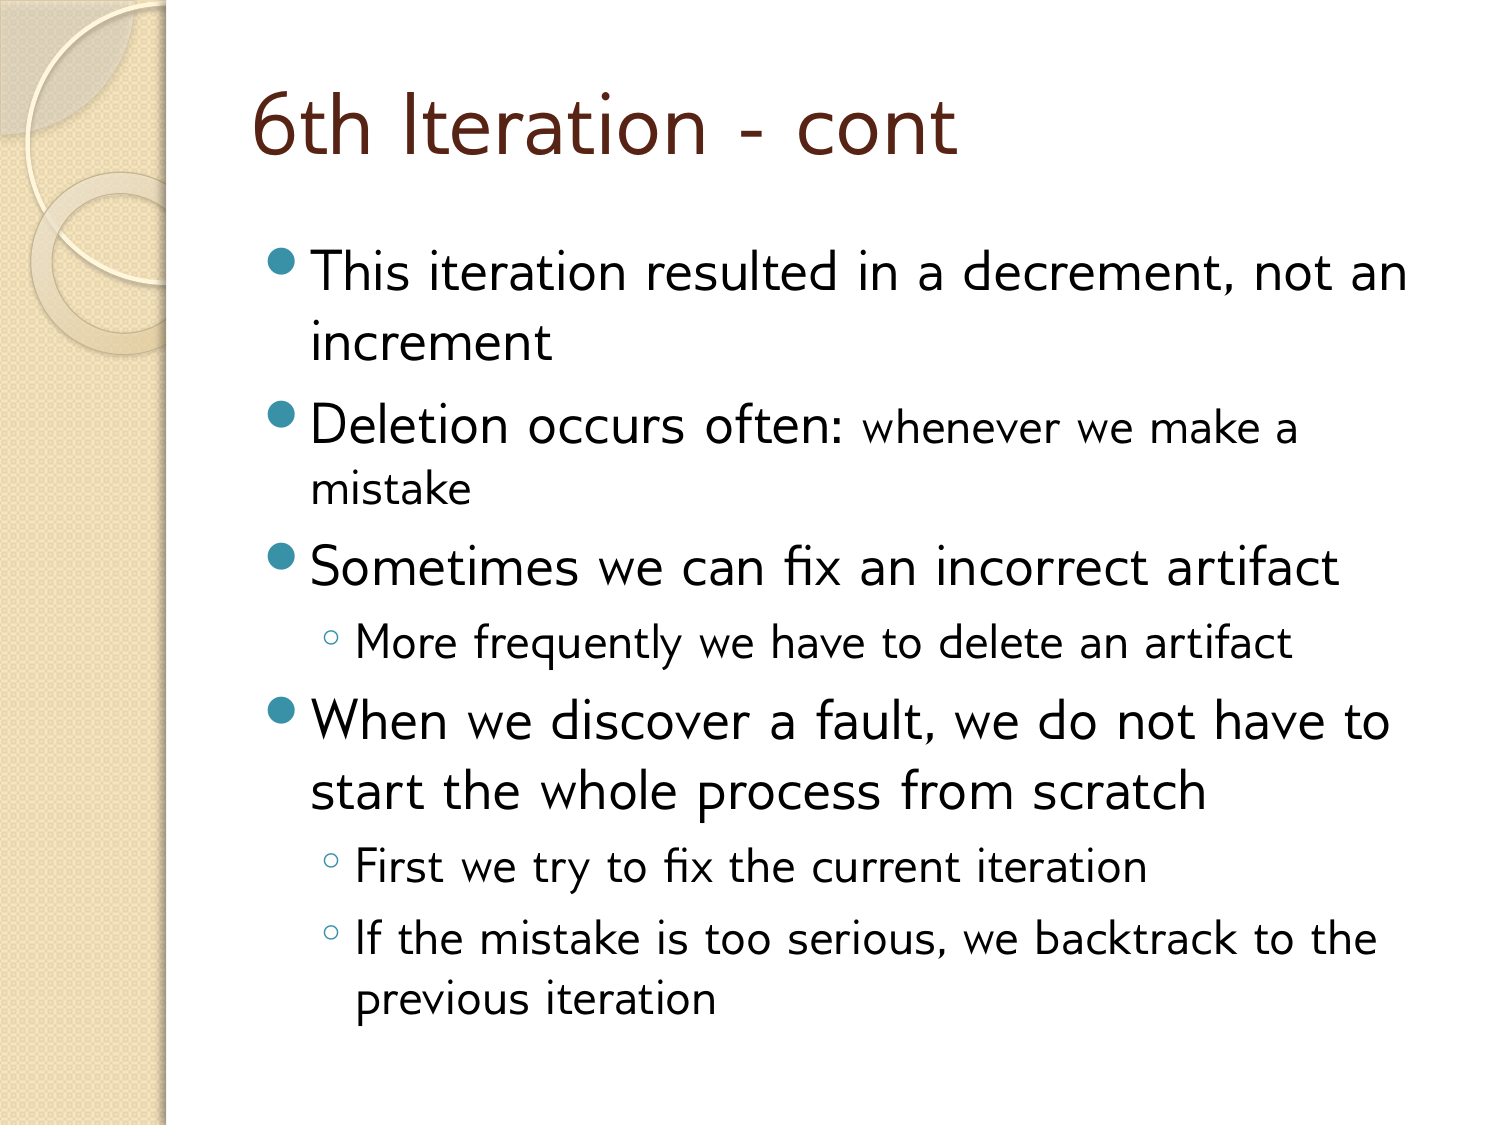

# 6th Iteration - cont
This iteration resulted in a decrement, not an increment
Deletion occurs often: whenever we make a mistake
Sometimes we can fix an incorrect artifact
More frequently we have to delete an artifact
When we discover a fault, we do not have to start the whole process from scratch
First we try to fix the current iteration
If the mistake is too serious, we backtrack to the previous iteration